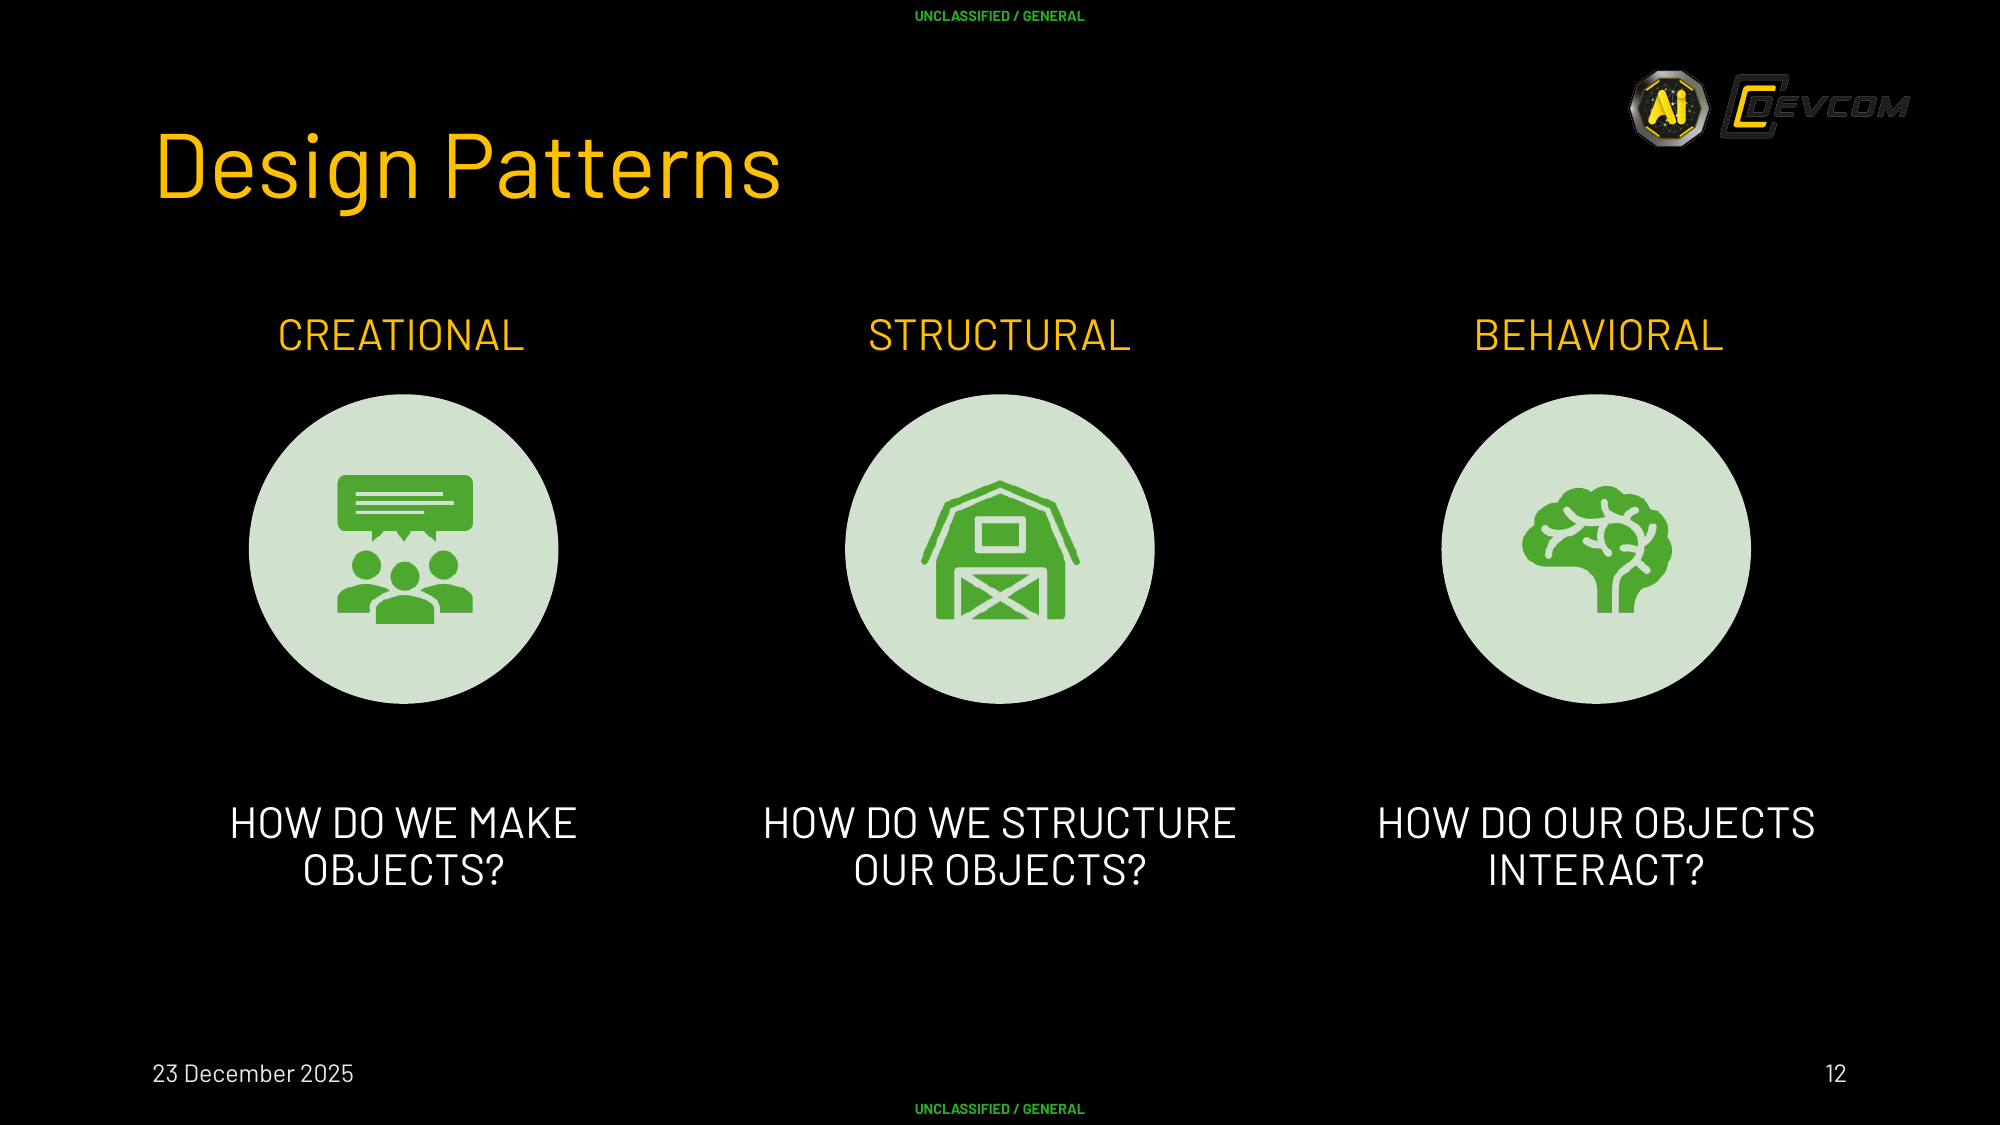

# Design Patterns
How do we make objects?
How do we structure our objects?
How do our objects interact?
CREATIONAL
STRUCTURAL
BEHAVIORAL
23 December 2025

12